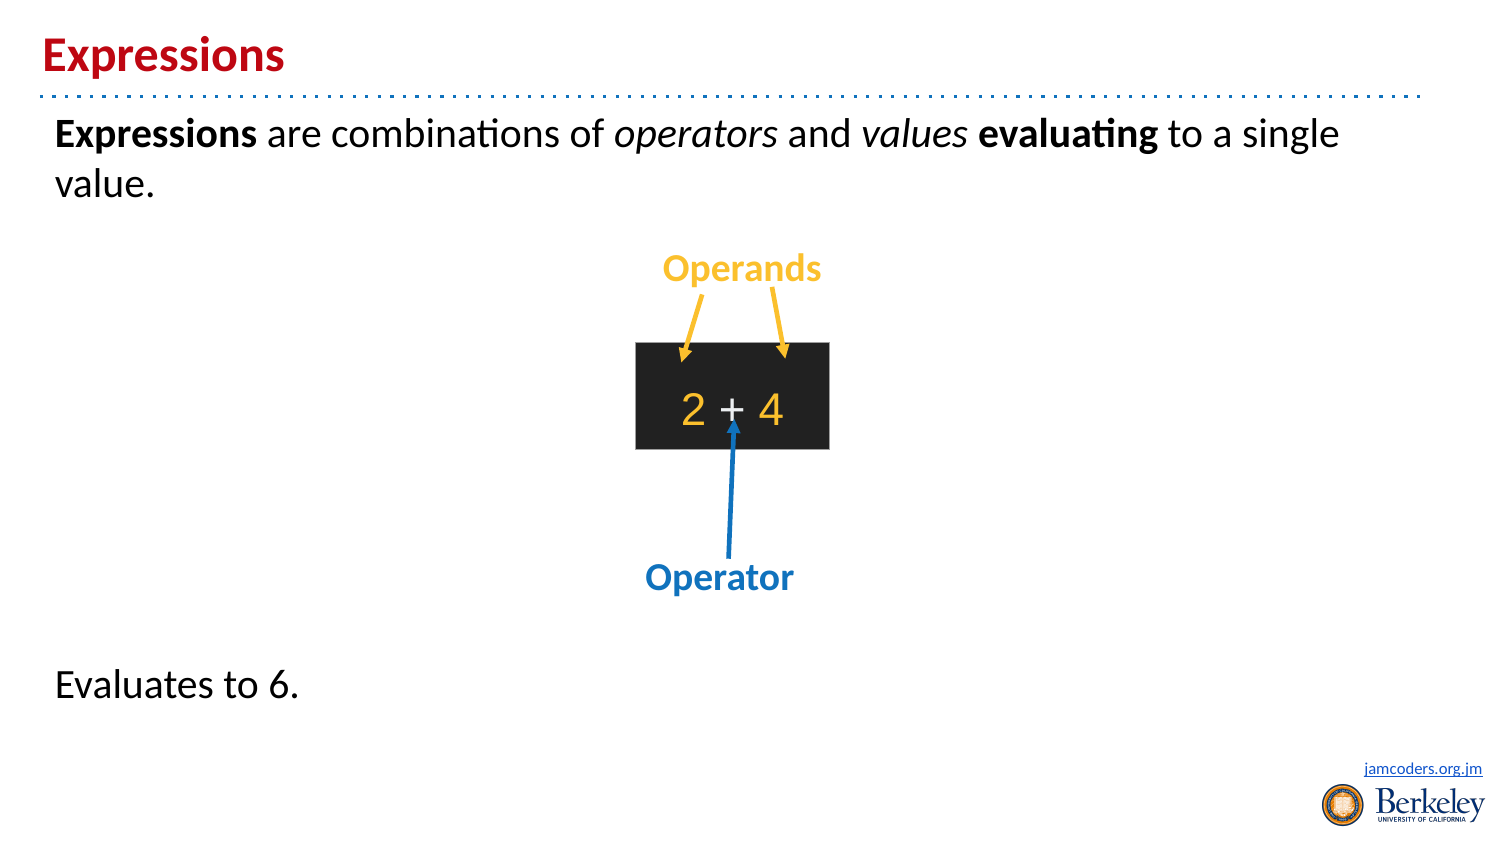

# Expressions
Expressions are combinations of operators and values evaluating to a single value.

Evaluates to 6.

Operands
| 2 + 4 |
| --- |
Operator